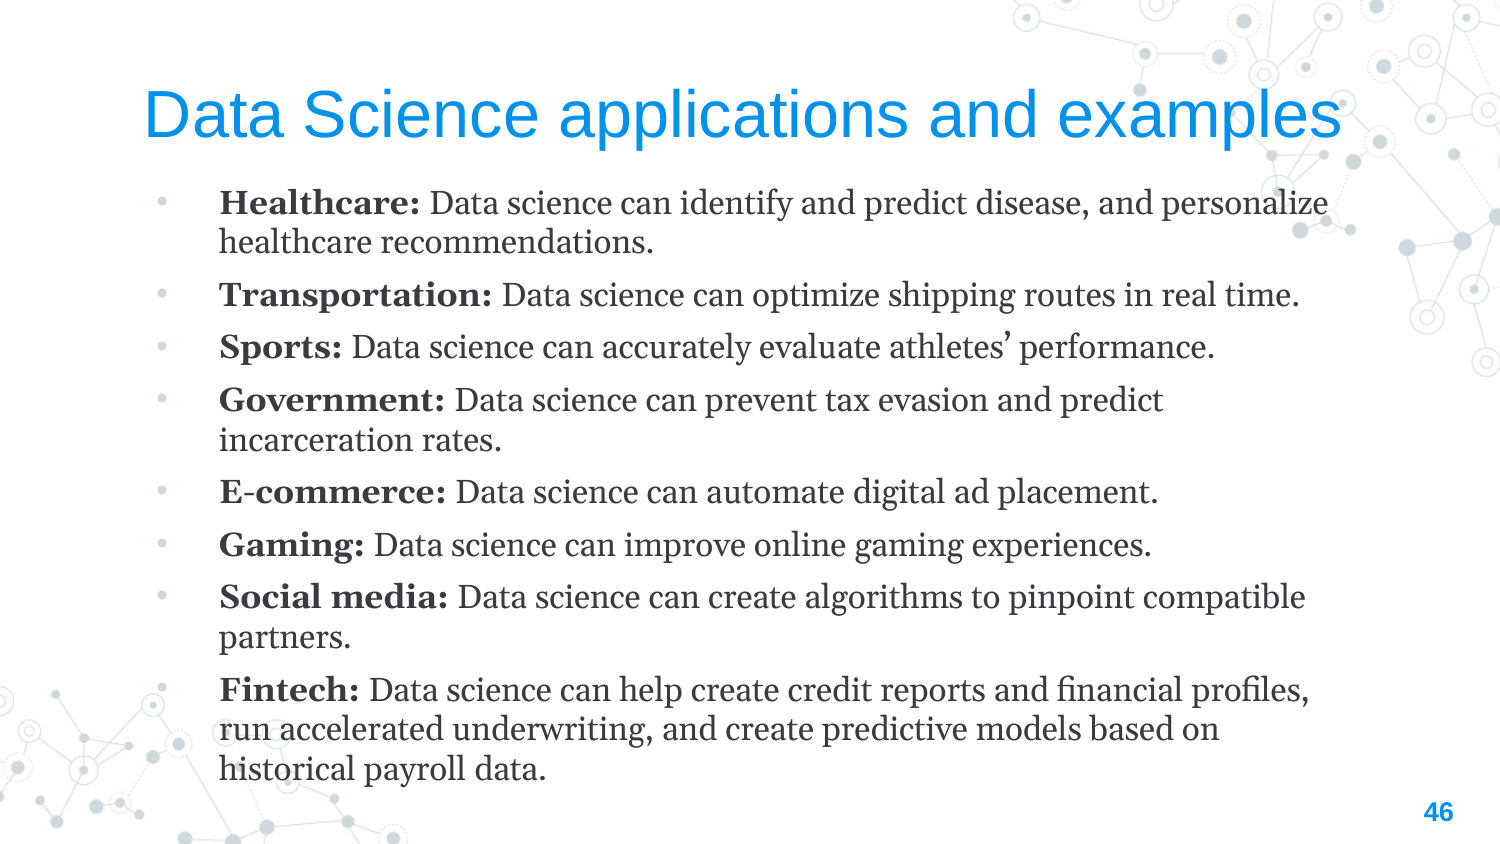

# Data Science applications and examples
Healthcare: Data science can identify and predict disease, and personalize healthcare recommendations.
Transportation: Data science can optimize shipping routes in real time.
Sports: Data science can accurately evaluate athletes’ performance.
Government: Data science can prevent tax evasion and predict incarceration rates.
E-commerce: Data science can automate digital ad placement.
Gaming: Data science can improve online gaming experiences.
Social media: Data science can create algorithms to pinpoint compatible partners.
Fintech: Data science can help create credit reports and financial profiles, run accelerated underwriting, and create predictive models based on historical payroll data.

46